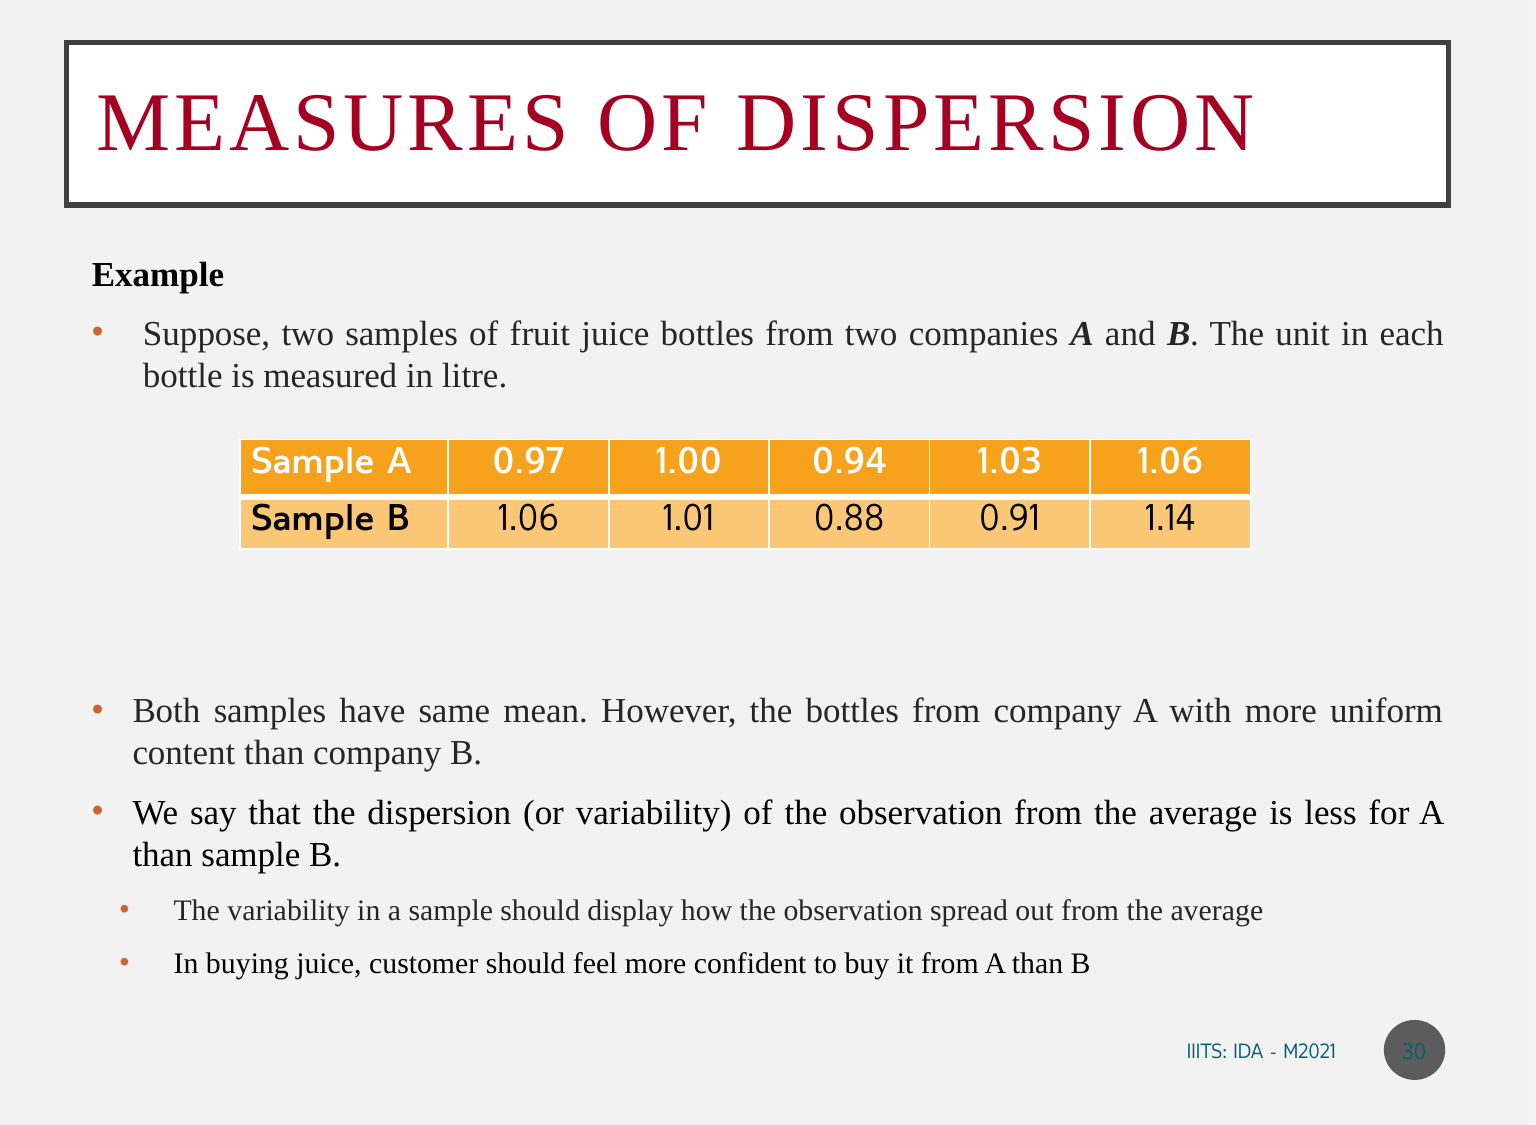

# Measures of dispersion
Example
Suppose, two samples of fruit juice bottles from two companies A and B. The unit in each bottle is measured in litre.

Both samples have same mean. However, the bottles from company A with more uniform content than company B.
We say that the dispersion (or variability) of the observation from the average is less for A than sample B.
The variability in a sample should display how the observation spread out from the average
In buying juice, customer should feel more confident to buy it from A than B

| Sample A | 0.97 | 1.00 | 0.94 | 1.03 | 1.06 |
| --- | --- | --- | --- | --- | --- |
| Sample B | 1.06 | 1.01 | 0.88 | 0.91 | 1.14 |
30
IIITS: IDA - M2021